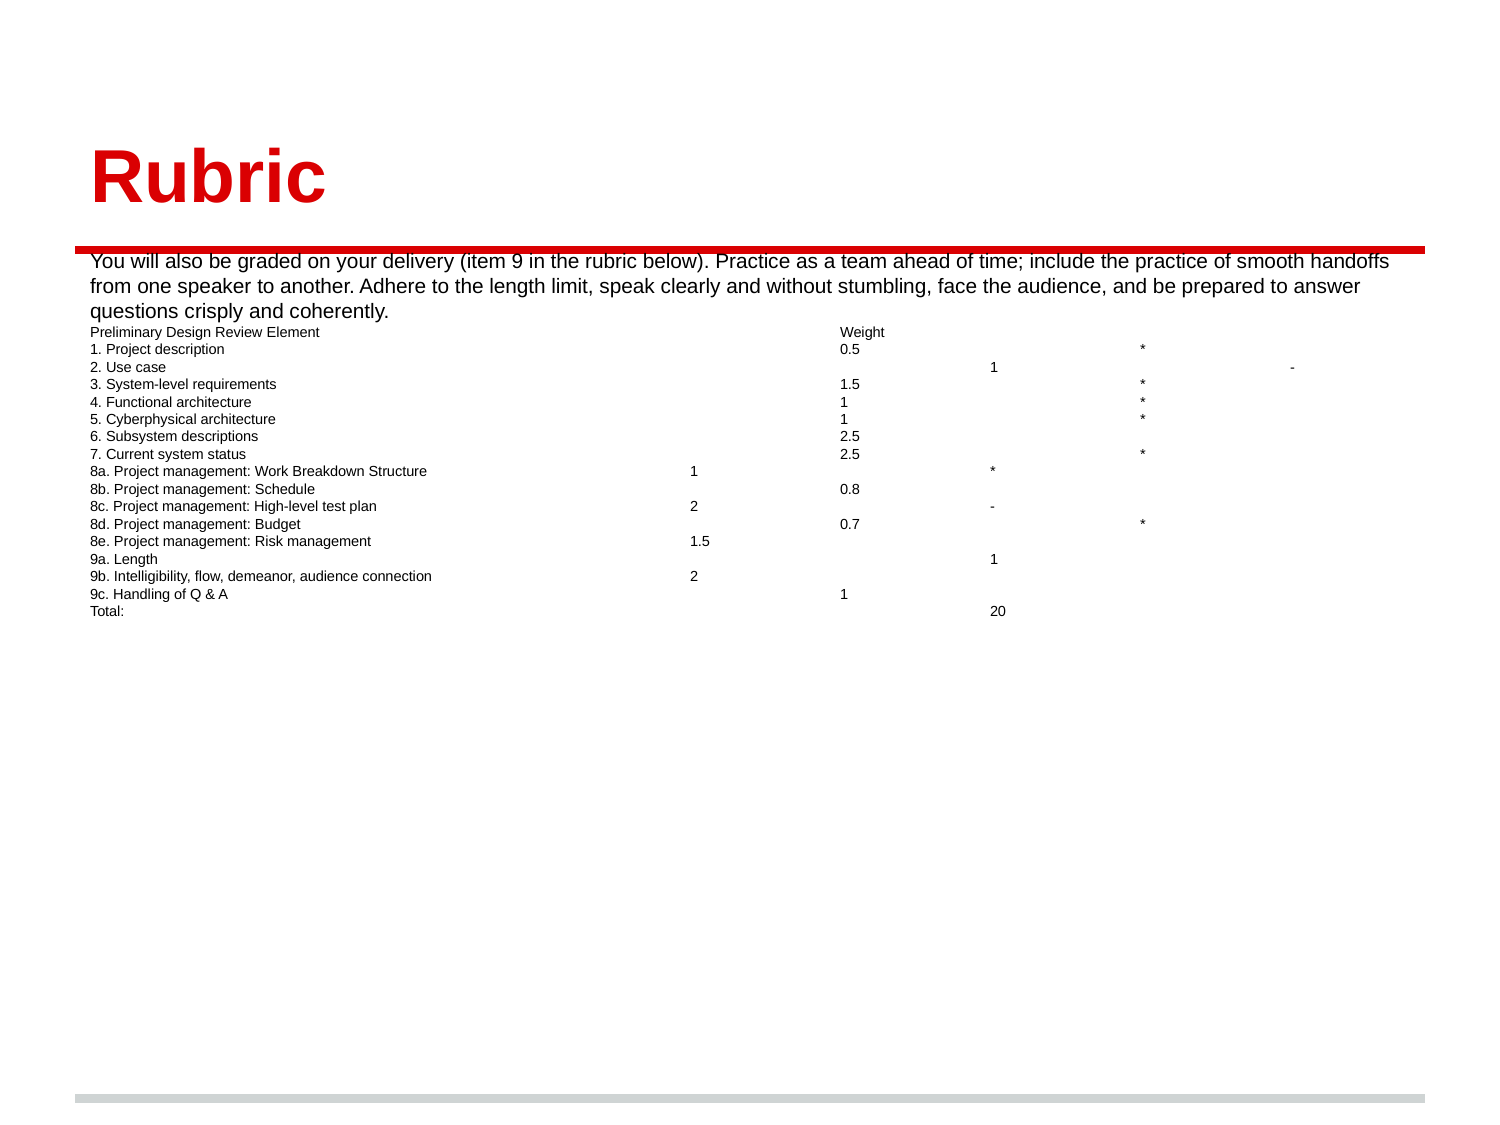

# Rubric
You will also be graded on your delivery (item 9 in the rubric below). Practice as a team ahead of time; include the practice of smooth handoffs from one speaker to another. Adhere to the length limit, speak clearly and without stumbling, face the audience, and be prepared to answer questions crisply and coherently.
Preliminary Design Review Element				Weight
1. Project description					0.5		*
2. Use case						1		-
3. System-level requirements				1.5		*
4. Functional architecture				1		*
5. Cyberphysical architecture				1		*
6. Subsystem descriptions				2.5
7. Current system status				2.5		*
8a. Project management: Work Breakdown Structure		1		*
8b. Project management: Schedule				0.8
8c. Project management: High-level test plan 			2		-
8d. Project management: Budget				0.7		*
8e. Project management: Risk management			1.5
9a. Length						1
9b. Intelligibility, flow, demeanor, audience connection		2
9c. Handling of Q & A					1
Total:						20